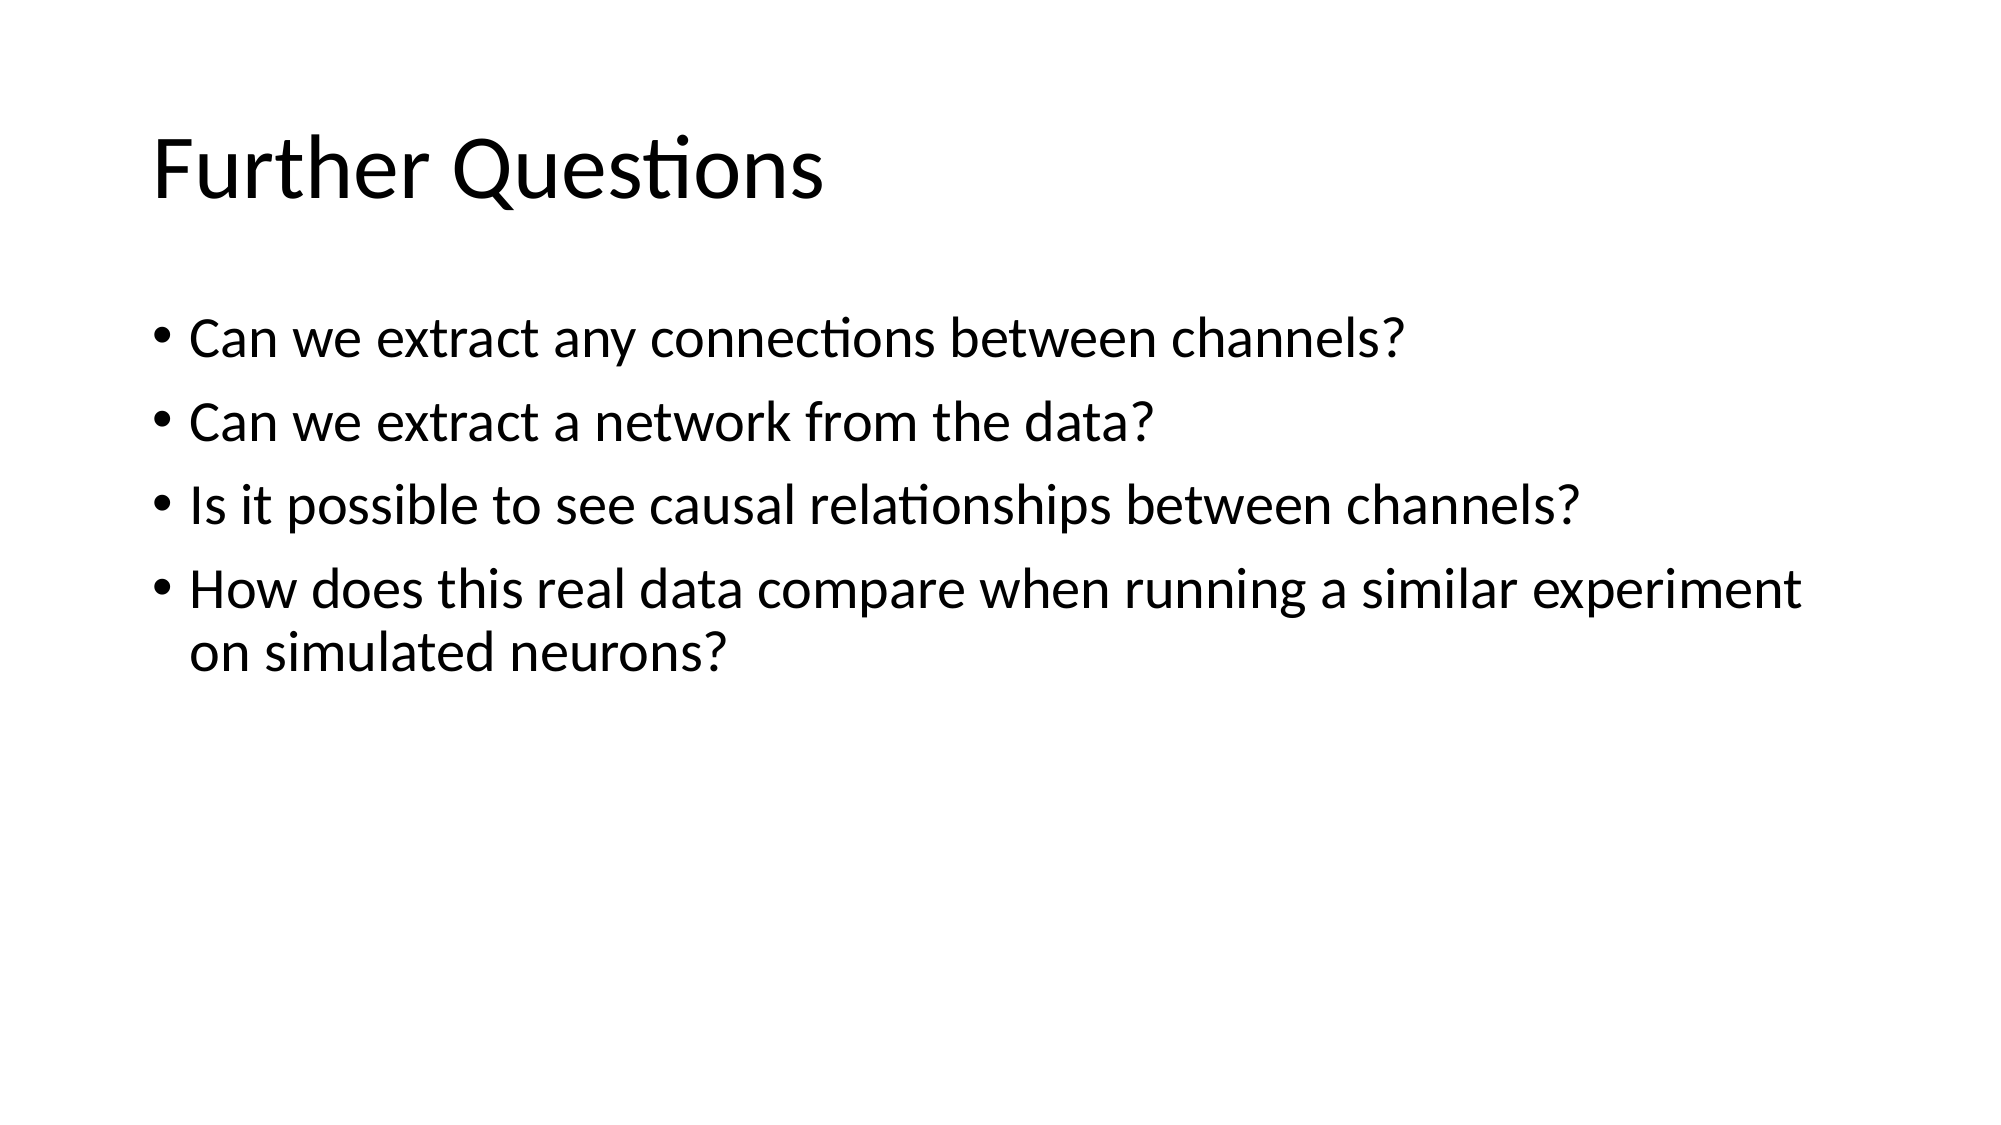

# Further Questions
Can we extract any connections between channels?
Can we extract a network from the data?
Is it possible to see causal relationships between channels?
How does this real data compare when running a similar experiment on simulated neurons?